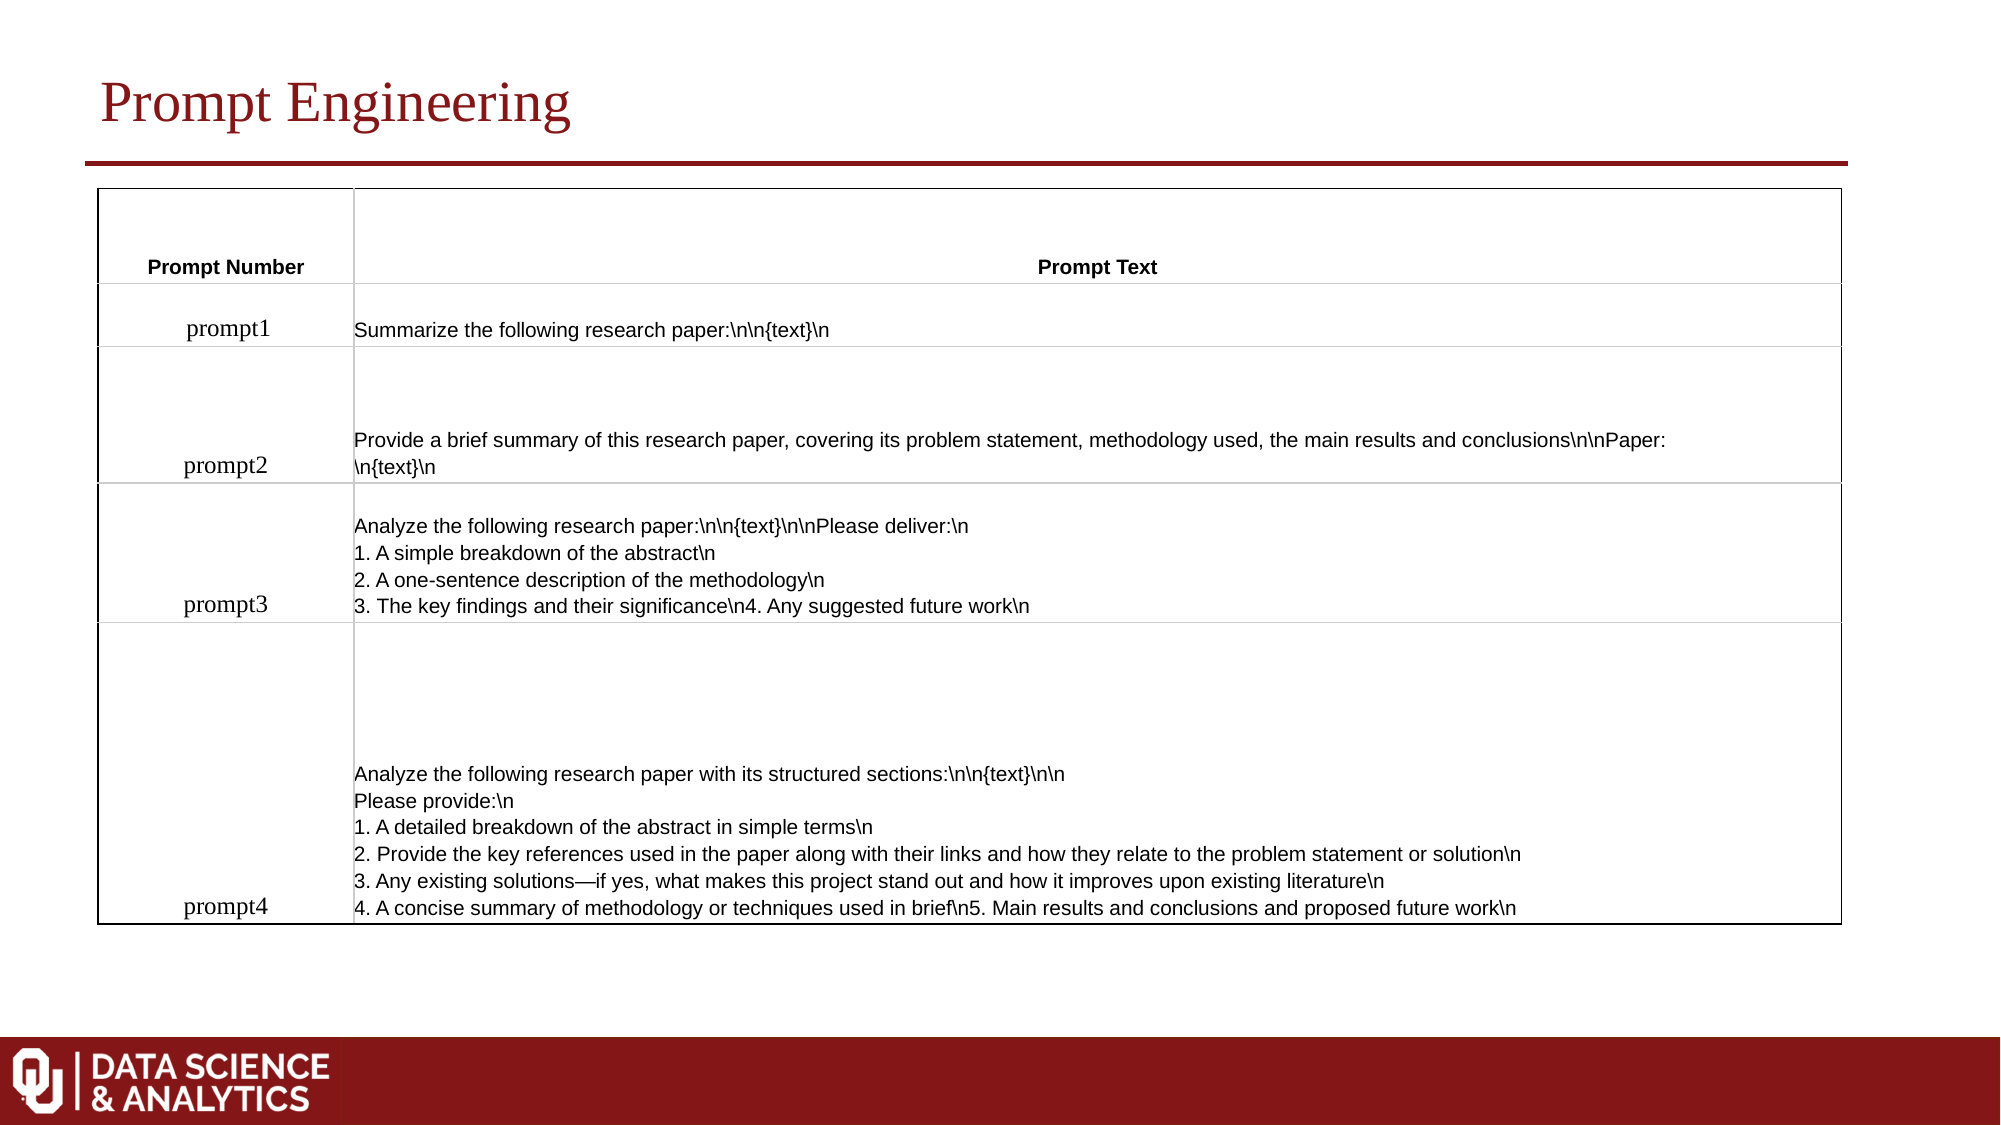

Prompt Engineering
| Prompt Number | Prompt Text |
| --- | --- |
| prompt1 | Summarize the following research paper:\n\n{text}\n |
| prompt2 | Provide a brief summary of this research paper, covering its problem statement, methodology used, the main results and conclusions\n\nPaper: \n{text}\n |
| prompt3 | Analyze the following research paper:\n\n{text}\n\nPlease deliver:\n 1. A simple breakdown of the abstract\n 2. A one-sentence description of the methodology\n 3. The key findings and their significance\n4. Any suggested future work\n |
| prompt4 | Analyze the following research paper with its structured sections:\n\n{text}\n\n Please provide:\n 1. A detailed breakdown of the abstract in simple terms\n 2. Provide the key references used in the paper along with their links and how they relate to the problem statement or solution\n 3. Any existing solutions—if yes, what makes this project stand out and how it improves upon existing literature\n 4. A concise summary of methodology or techniques used in brief\n5. Main results and conclusions and proposed future work\n |